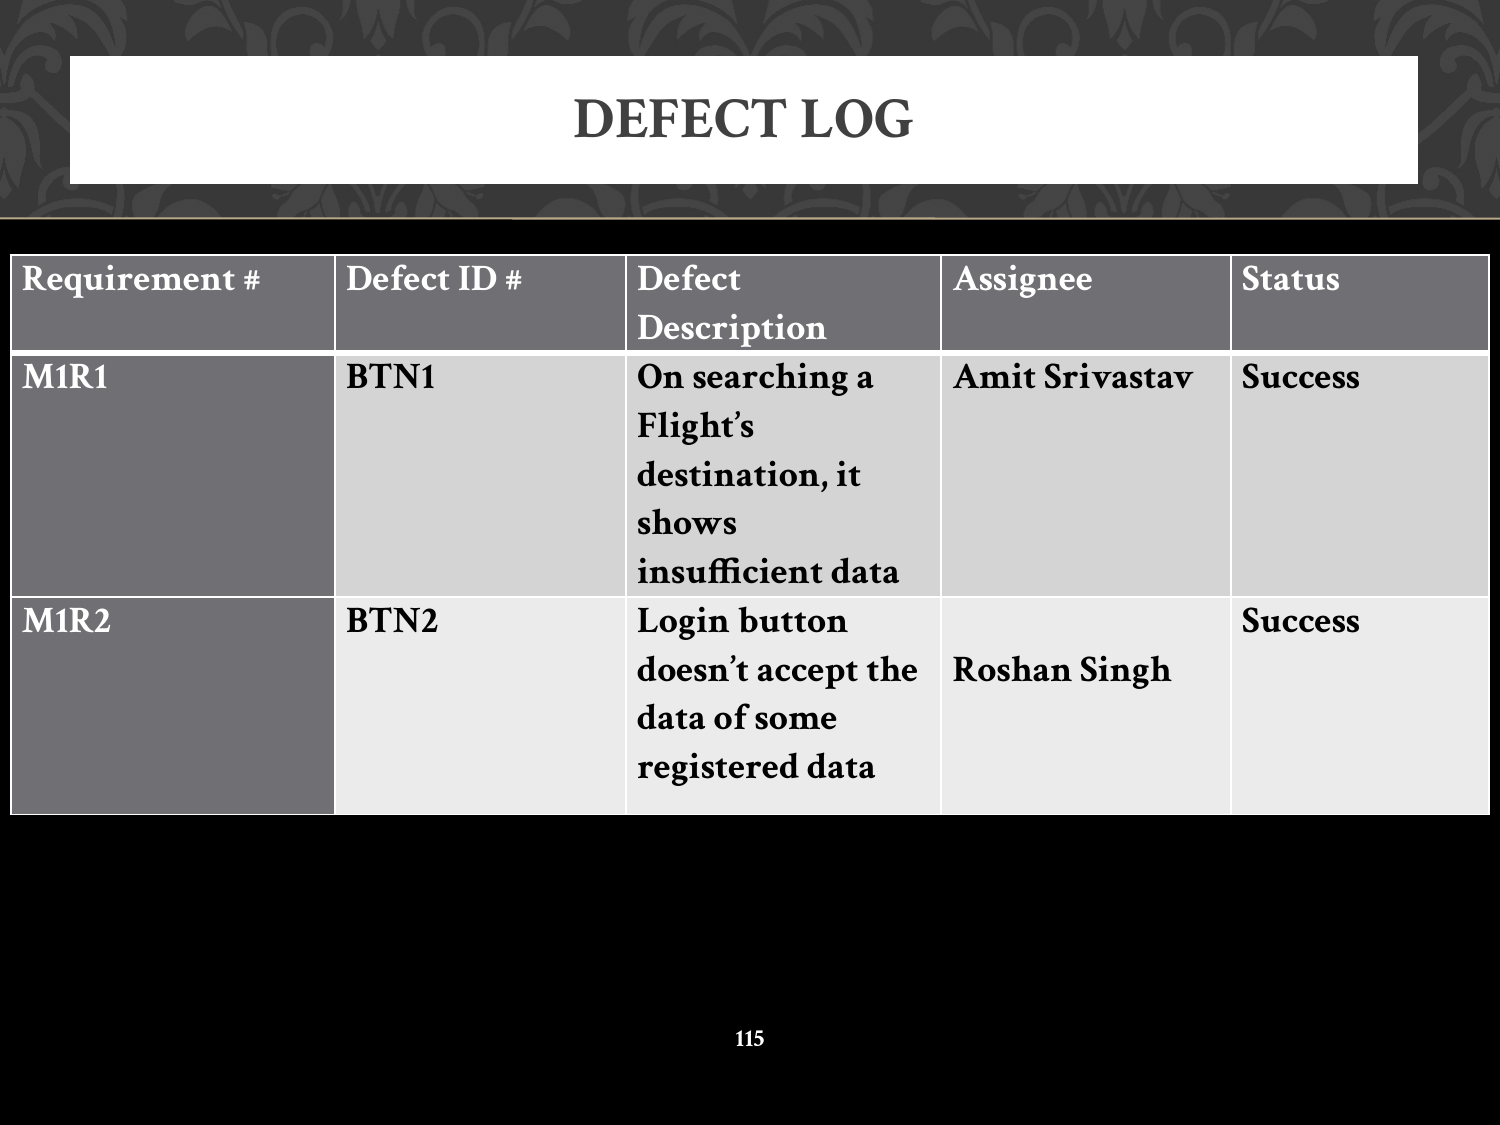

# Defect Log
| Requirement # | Defect ID # | Defect Description | Assignee | Status |
| --- | --- | --- | --- | --- |
| M1R1 | BTN1 | On searching a Flight’s destination, it shows insufficient data | Amit Srivastav | Success |
| M1R2 | BTN2 | Login button doesn’t accept the data of some registered data | Roshan Singh | Success |
115